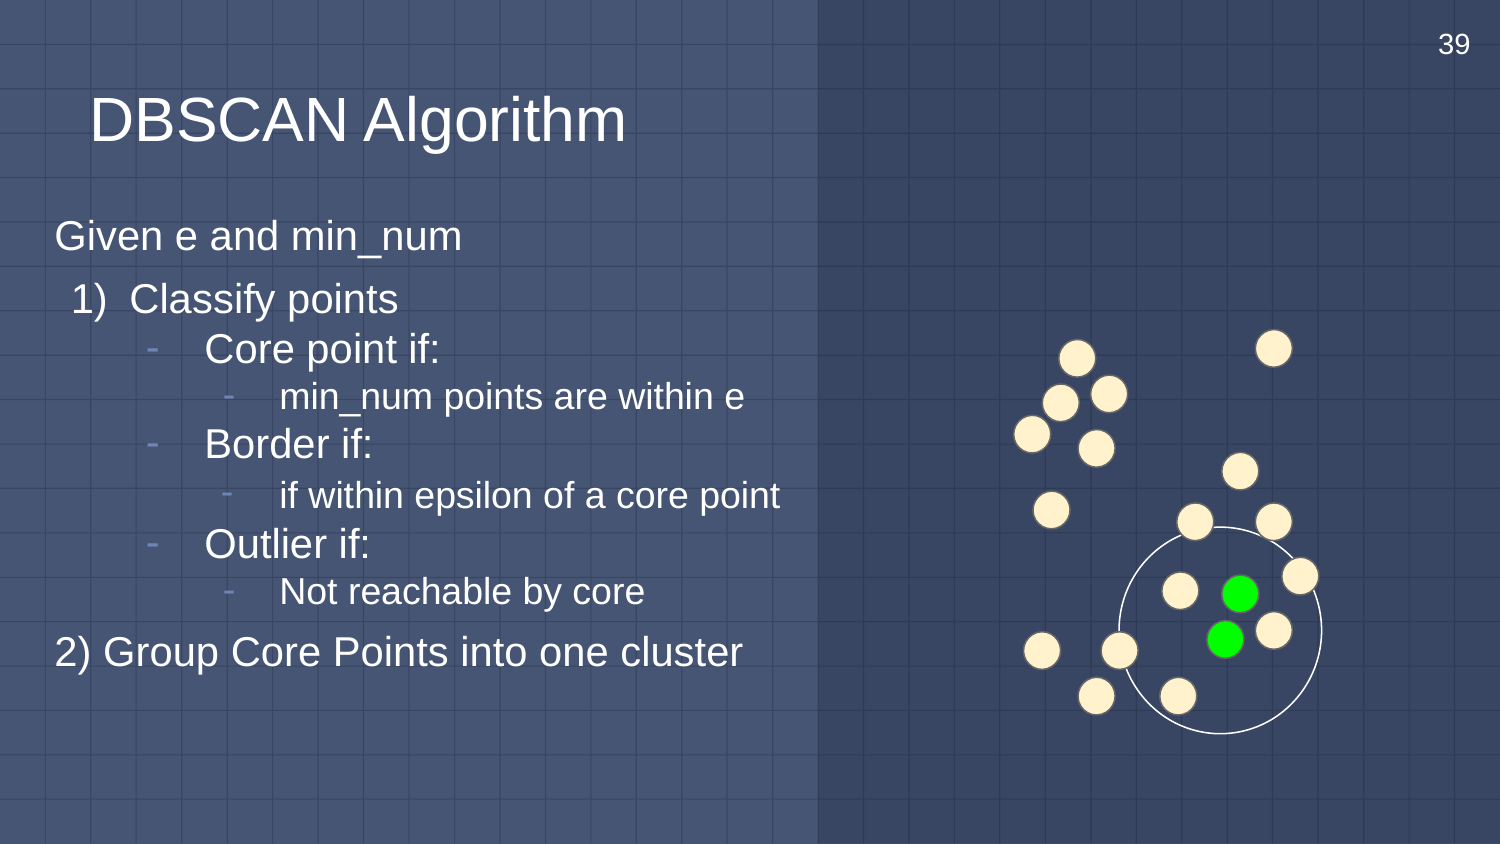

39
# DBSCAN Algorithm
Given e and min_num
Classify points
Core point if:
min_num points are within e
Border if:
if within epsilon of a core point
Outlier if:
Not reachable by core
2) Group Core Points into one cluster